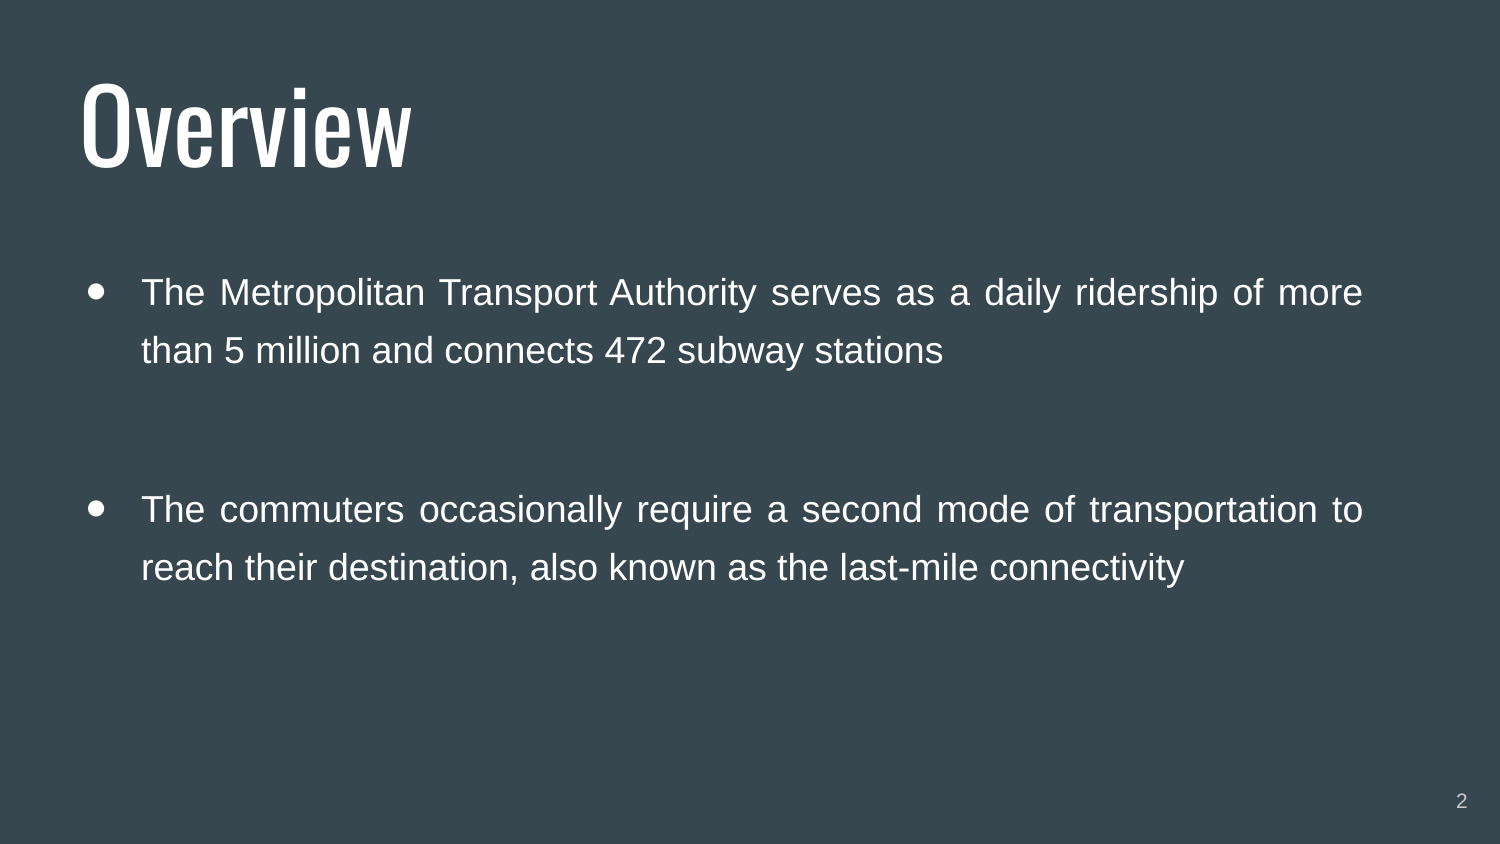

Overview
The Metropolitan Transport Authority serves as a daily ridership of more than 5 million and connects 472 subway stations

The commuters occasionally require a second mode of transportation to reach their destination, also known as the last-mile connectivity

2